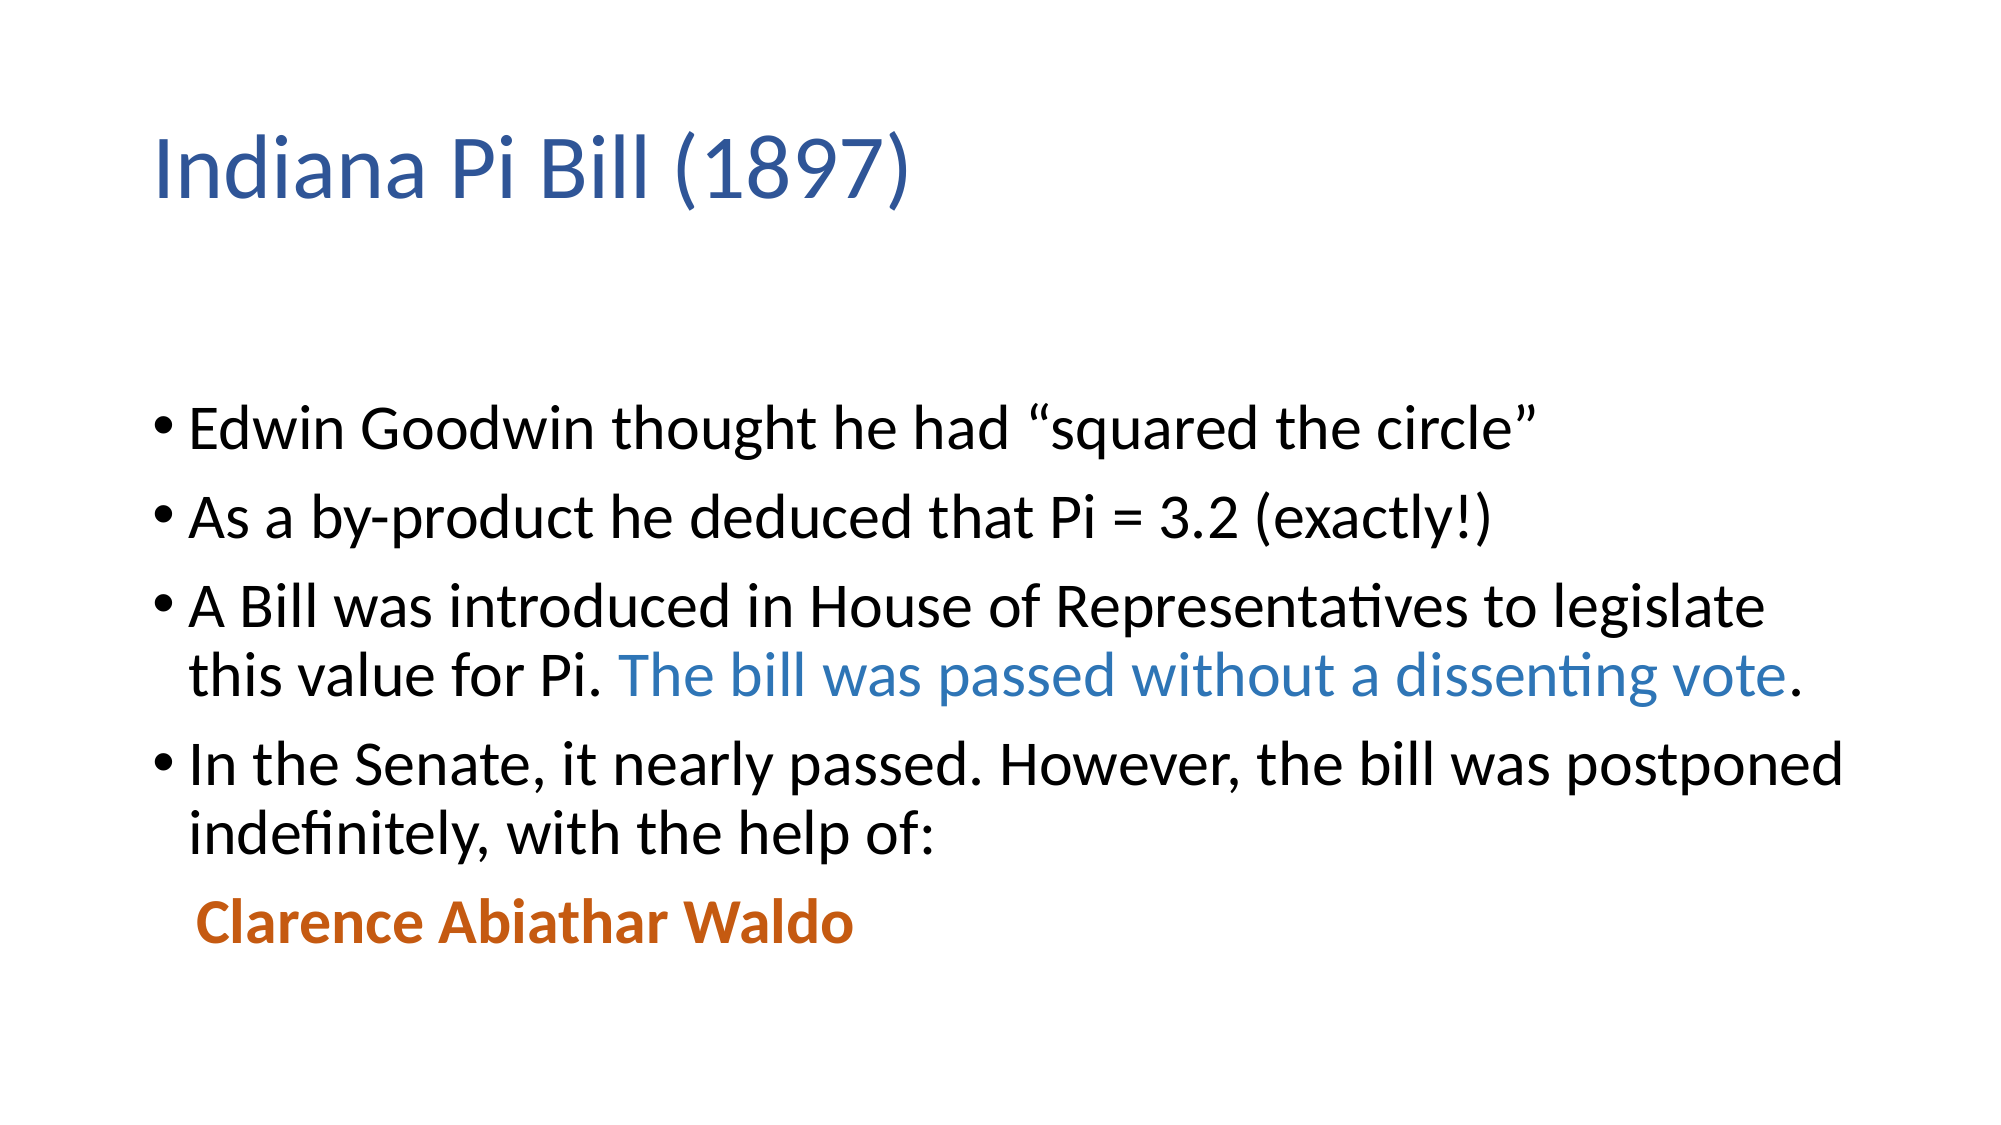

# Indiana Pi Bill (1897)

Edwin Goodwin thought he had “squared the circle”
As a by-product he deduced that Pi = 3.2 (exactly!)
A Bill was introduced in House of Representatives to legislate this value for Pi. The bill was passed without a dissenting vote.
In the Senate, it nearly passed. However, the bill was postponed indefinitely, with the help of:
   Clarence Abiathar Waldo